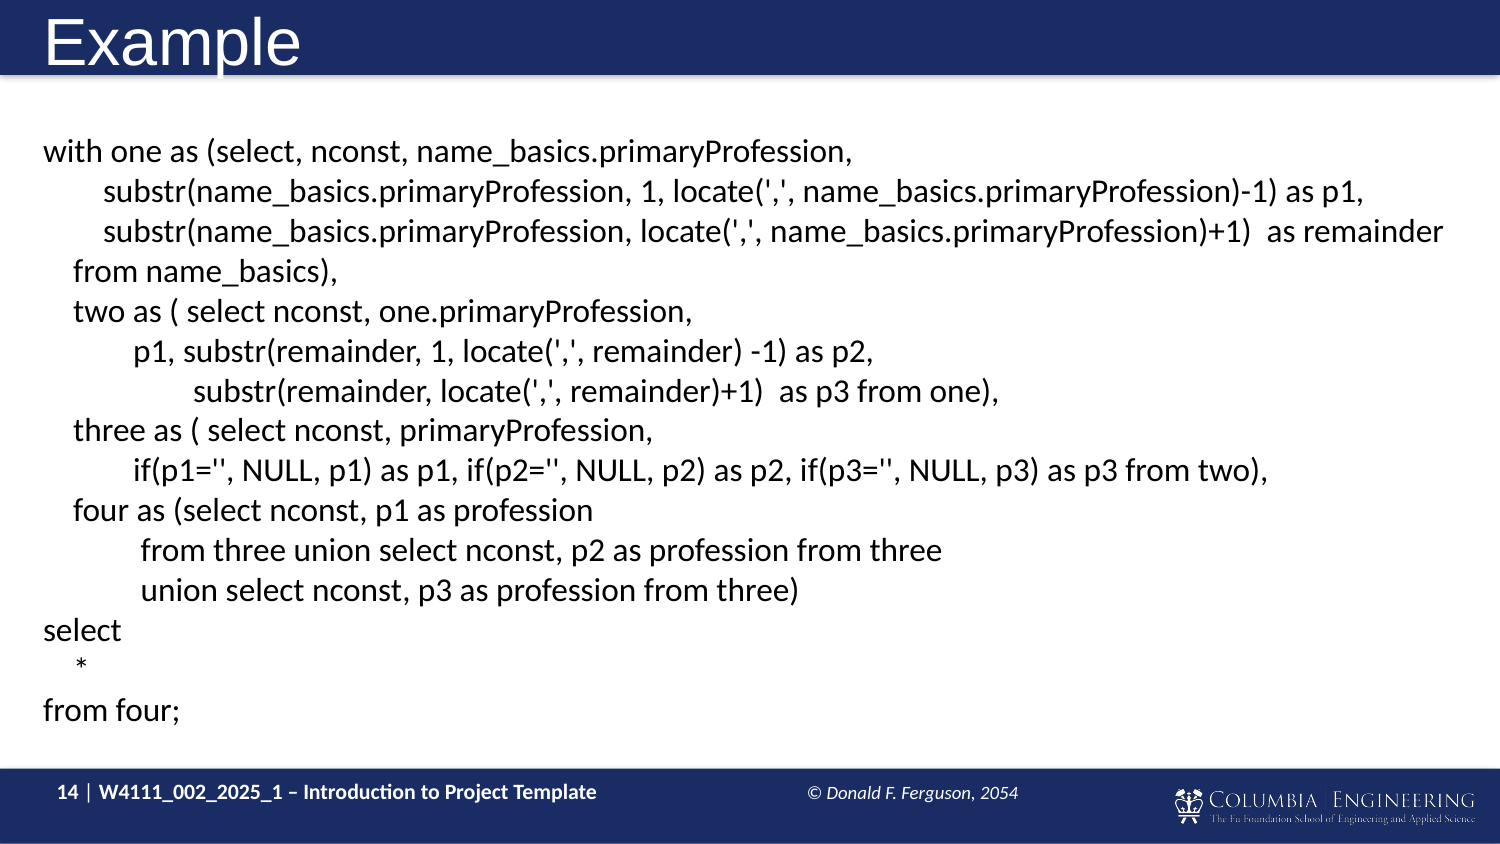

# Example
with one as (select, nconst, name_basics.primaryProfession,
        substr(name_basics.primaryProfession, 1, locate(',', name_basics.primaryProfession)-1) as p1,
        substr(name_basics.primaryProfession, locate(',', name_basics.primaryProfession)+1)  as remainder
    from name_basics),
    two as ( select nconst, one.primaryProfession,
            p1, substr(remainder, 1, locate(',', remainder) -1) as p2,
	substr(remainder, locate(',', remainder)+1)  as p3 from one),
    three as ( select nconst, primaryProfession,
            if(p1='', NULL, p1) as p1, if(p2='', NULL, p2) as p2, if(p3='', NULL, p3) as p3 from two),
    four as (select nconst, p1 as profession
             from three union select nconst, p2 as profession from three
             union select nconst, p3 as profession from three)
select
    *
from four;